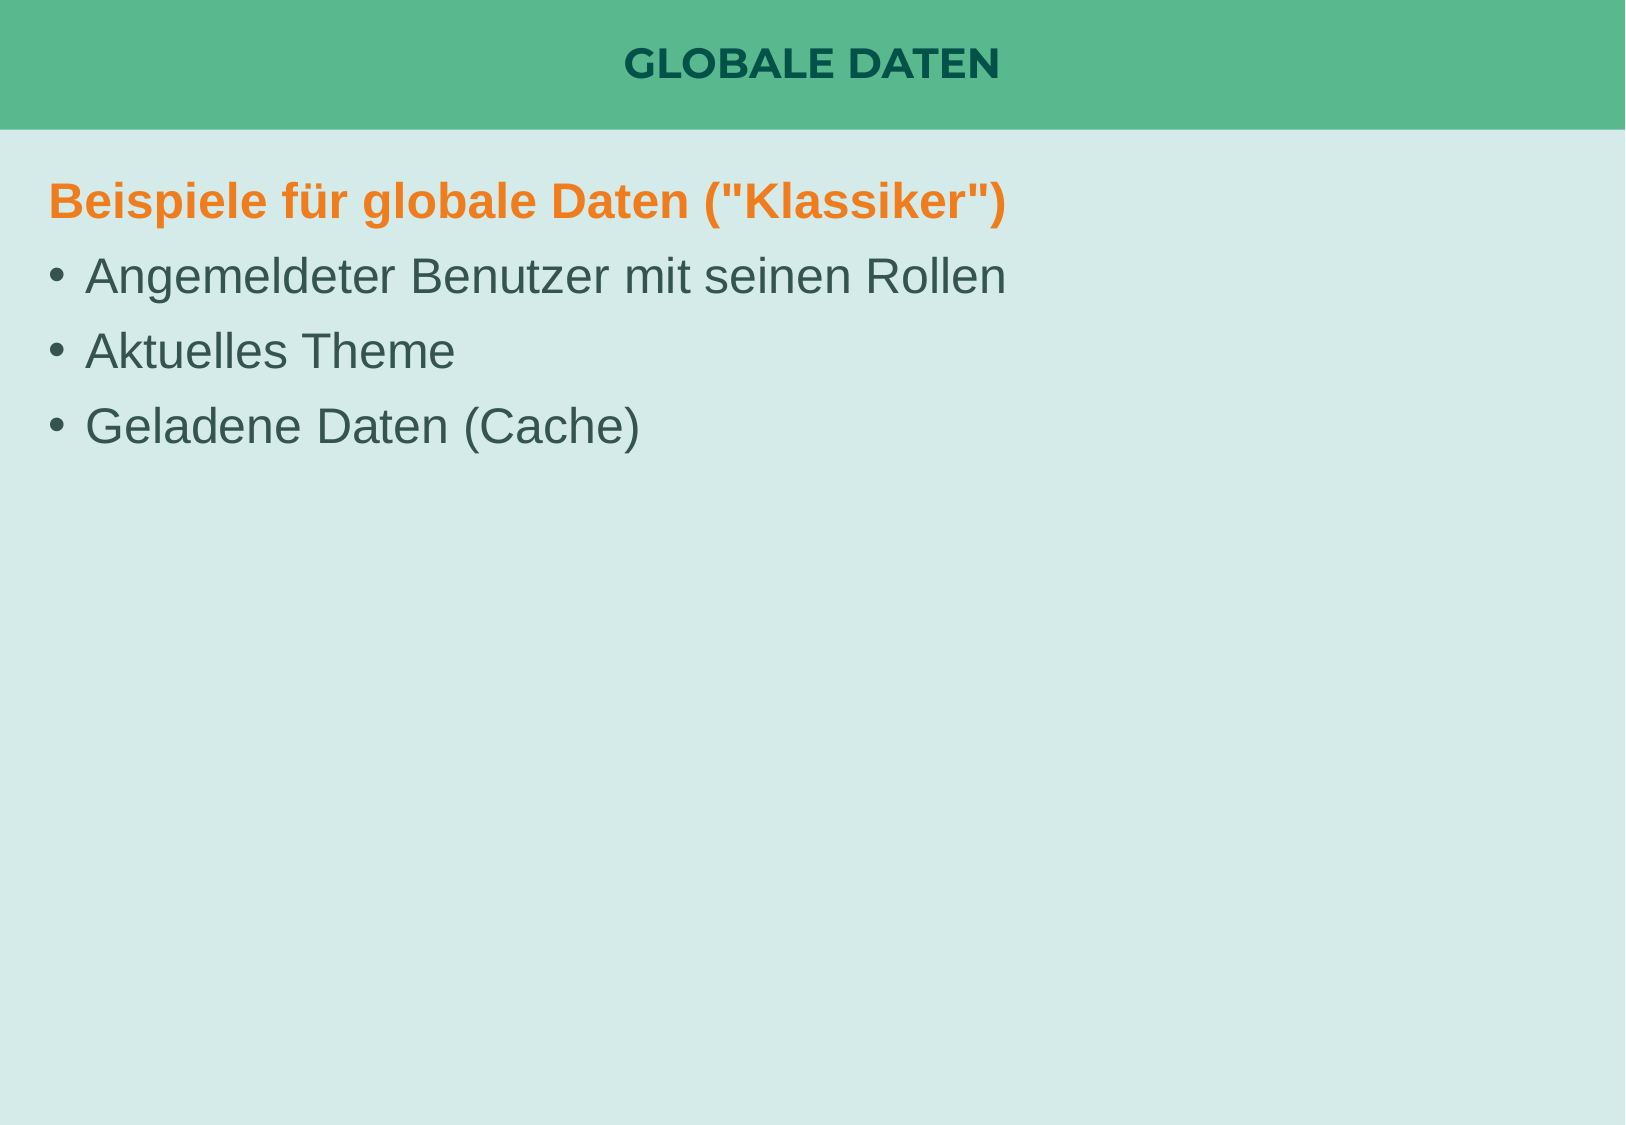

# Globale Daten
Beispiele für globale Daten ("Klassiker")
Angemeldeter Benutzer mit seinen Rollen
Aktuelles Theme
Geladene Daten (Cache)

Beispiel: ChatPage oder Tabs

Beispiel: UserStatsPage für fetch ?